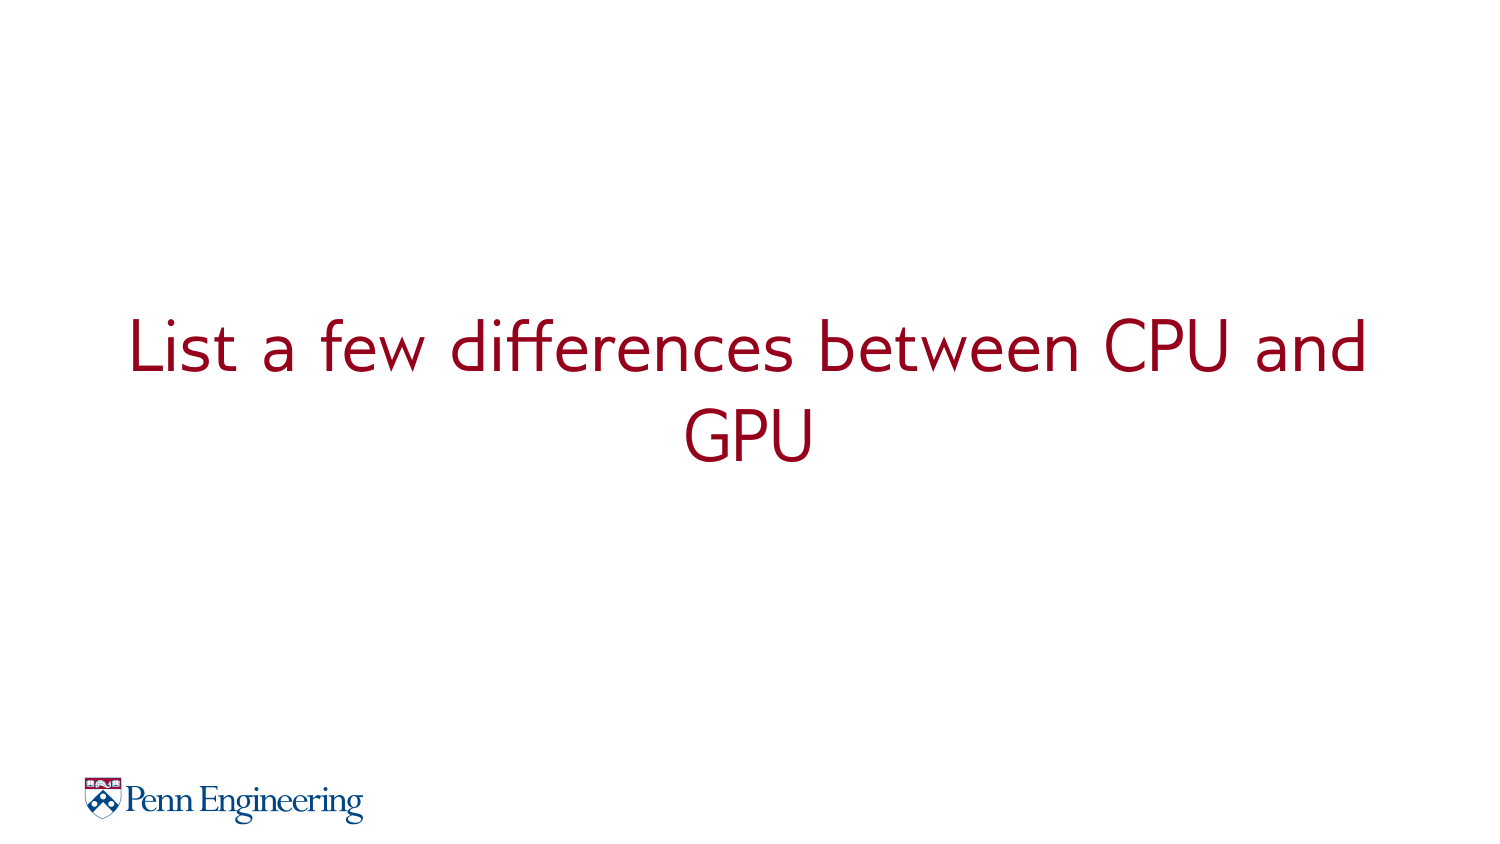

# List a few differences between CPU and GPU